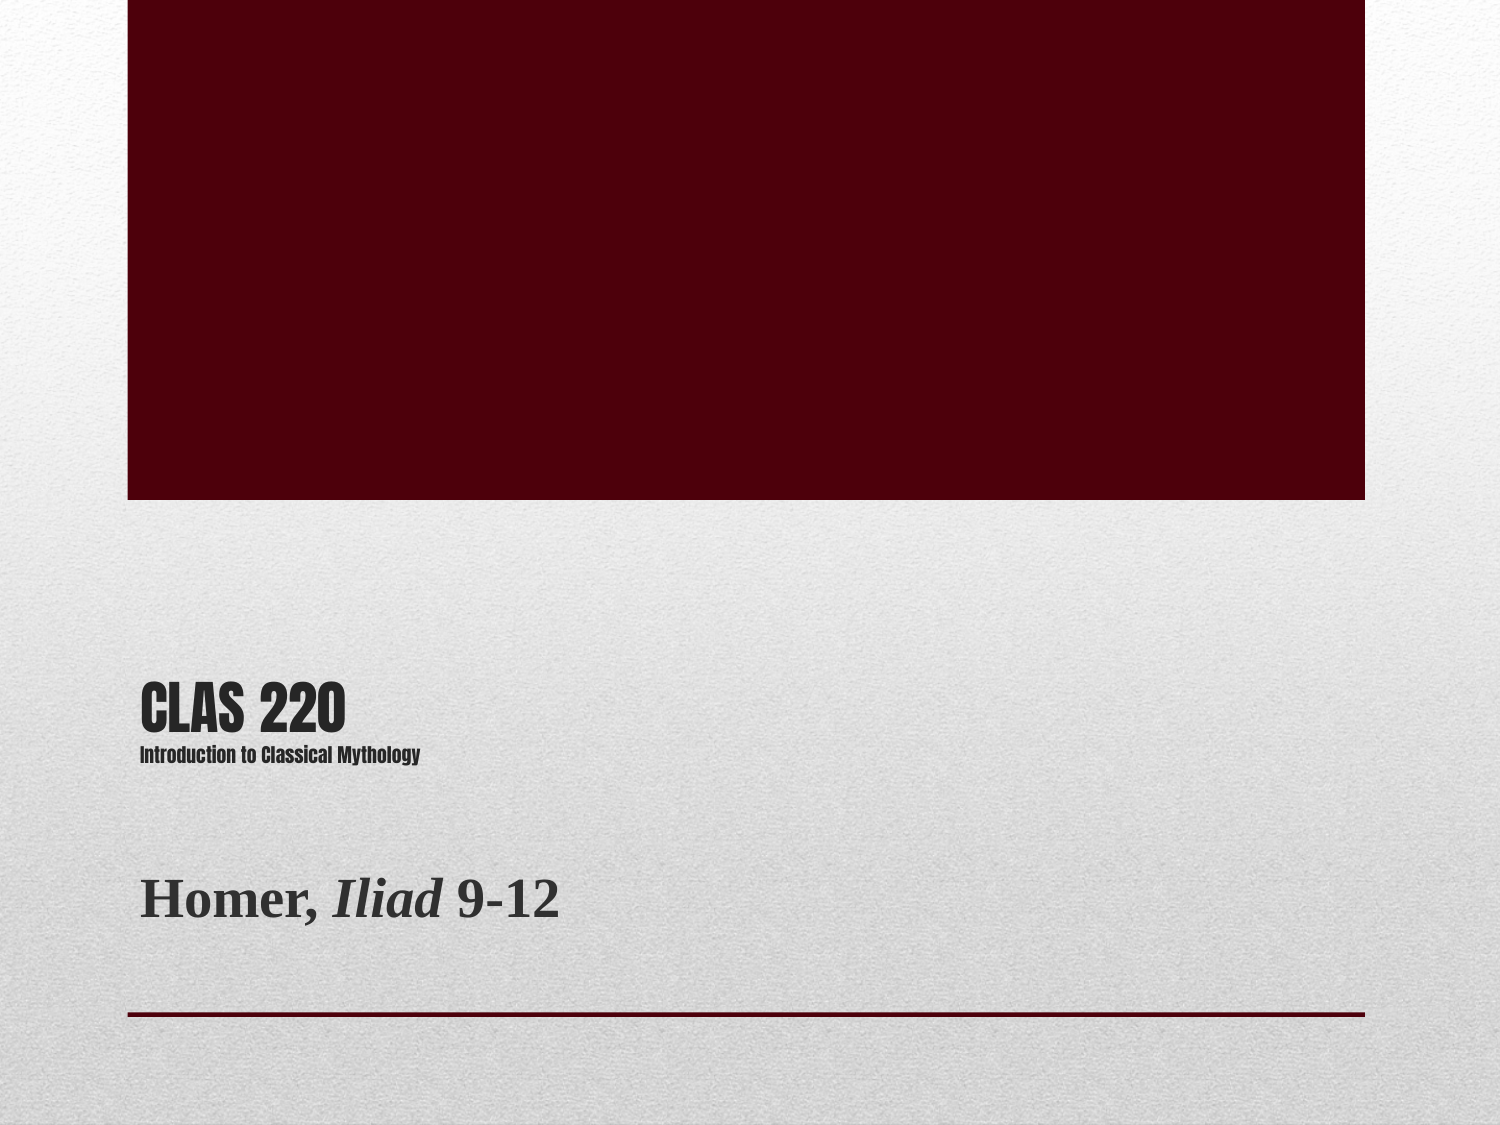

# CLAS 220 Introduction to Classical Mythology

Homer, Iliad 9-12